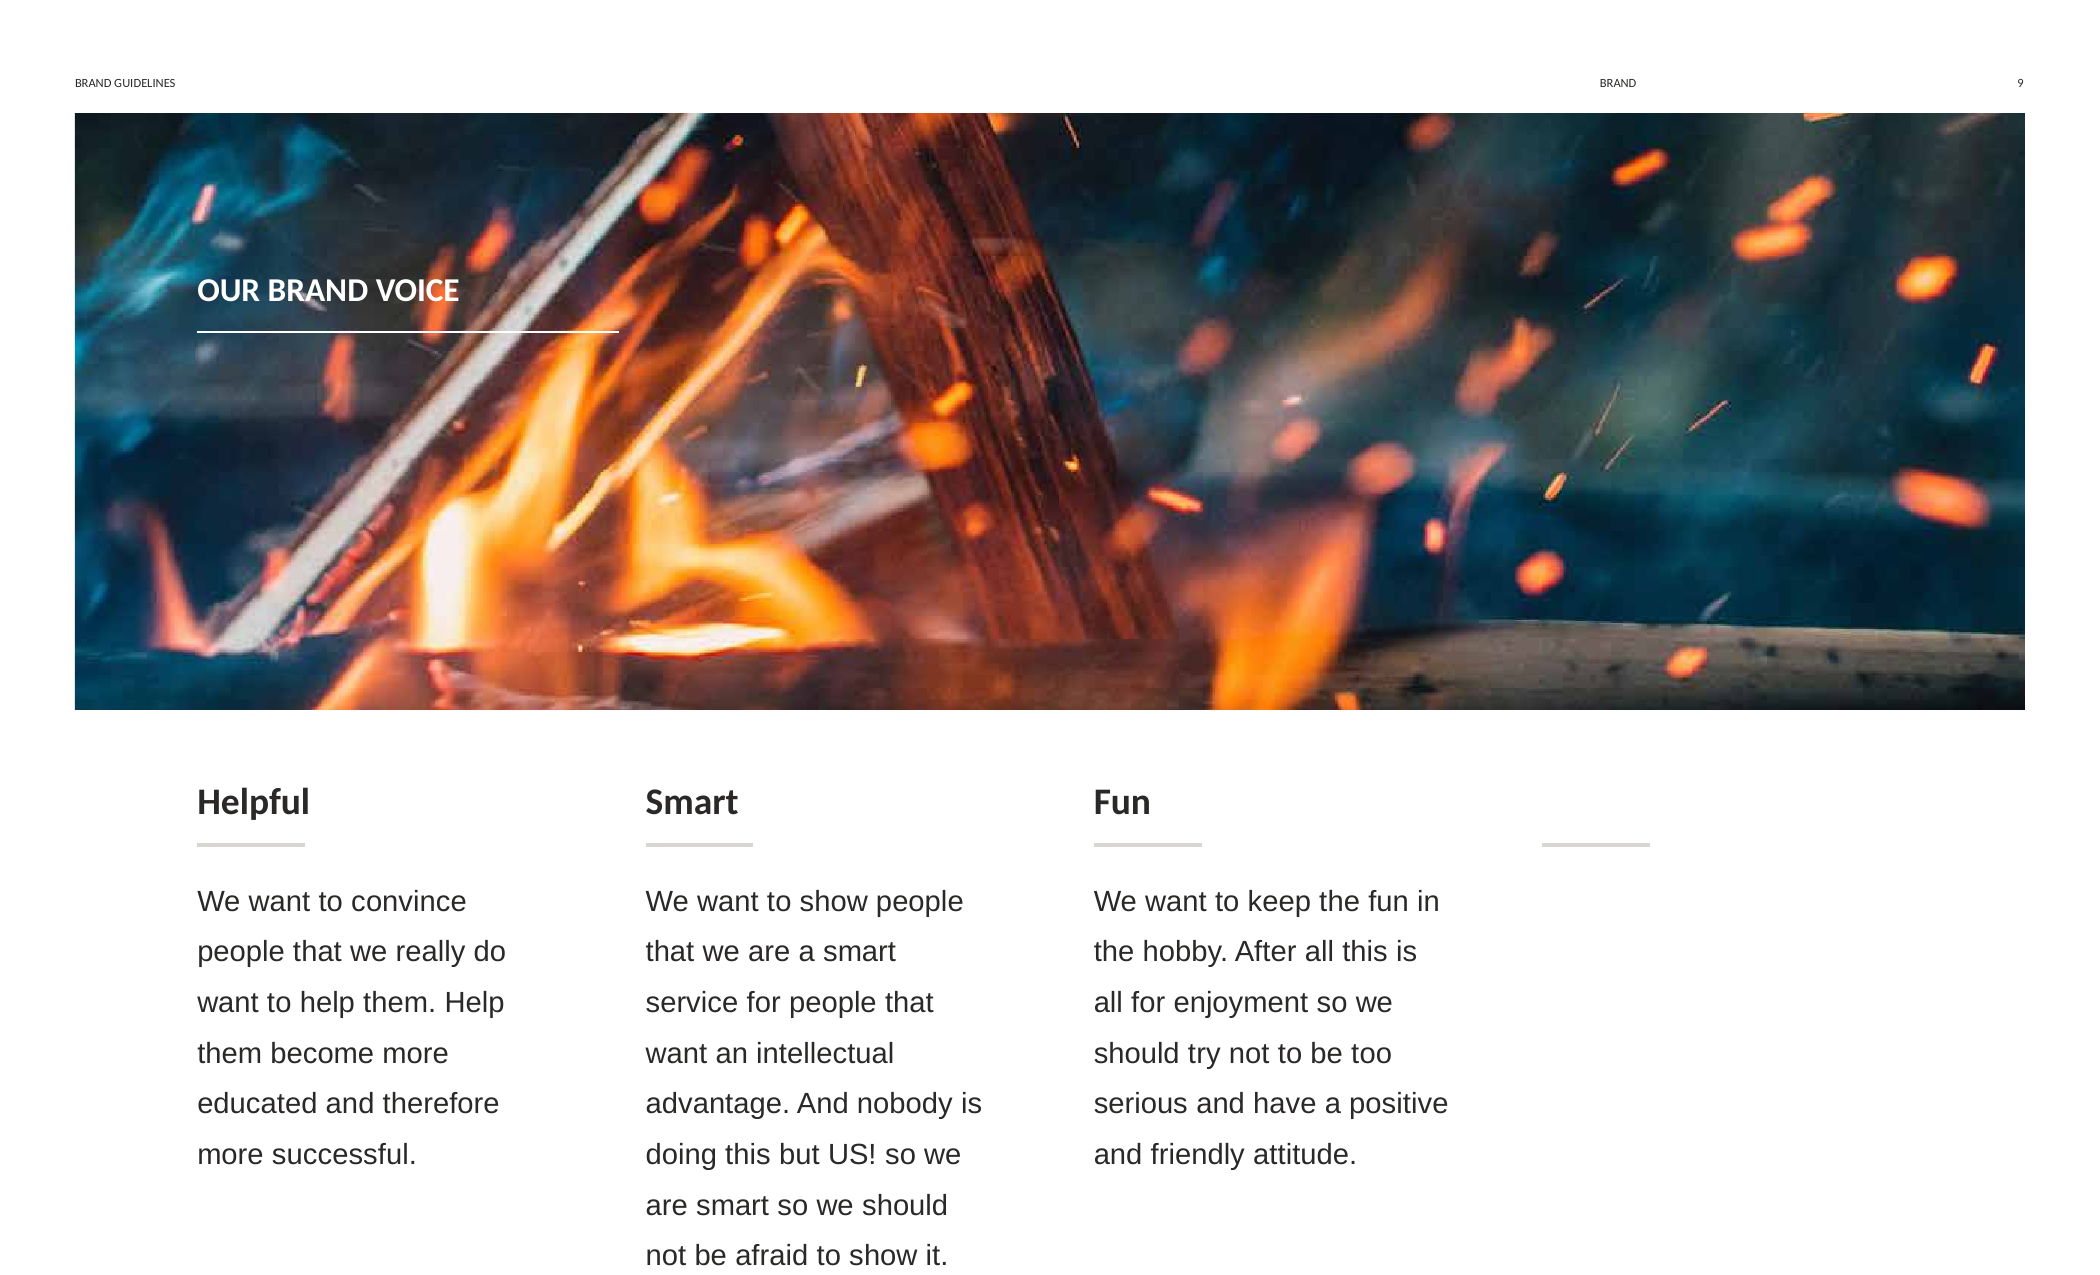

BRAND GUIDELINES
BRAND
9

OUR BRAND VOICE

Helpful
Smart
Fun

We want to convince people that we really do want to help them. Help them become more educated and therefore more successful.
We want to keep the fun in the hobby. After all this is all for enjoyment so we should try not to be too serious and have a positive and friendly attitude.
We want to show people that we are a smart service for people that want an intellectual advantage. And nobody is doing this but US! so we are smart so we should not be afraid to show it.